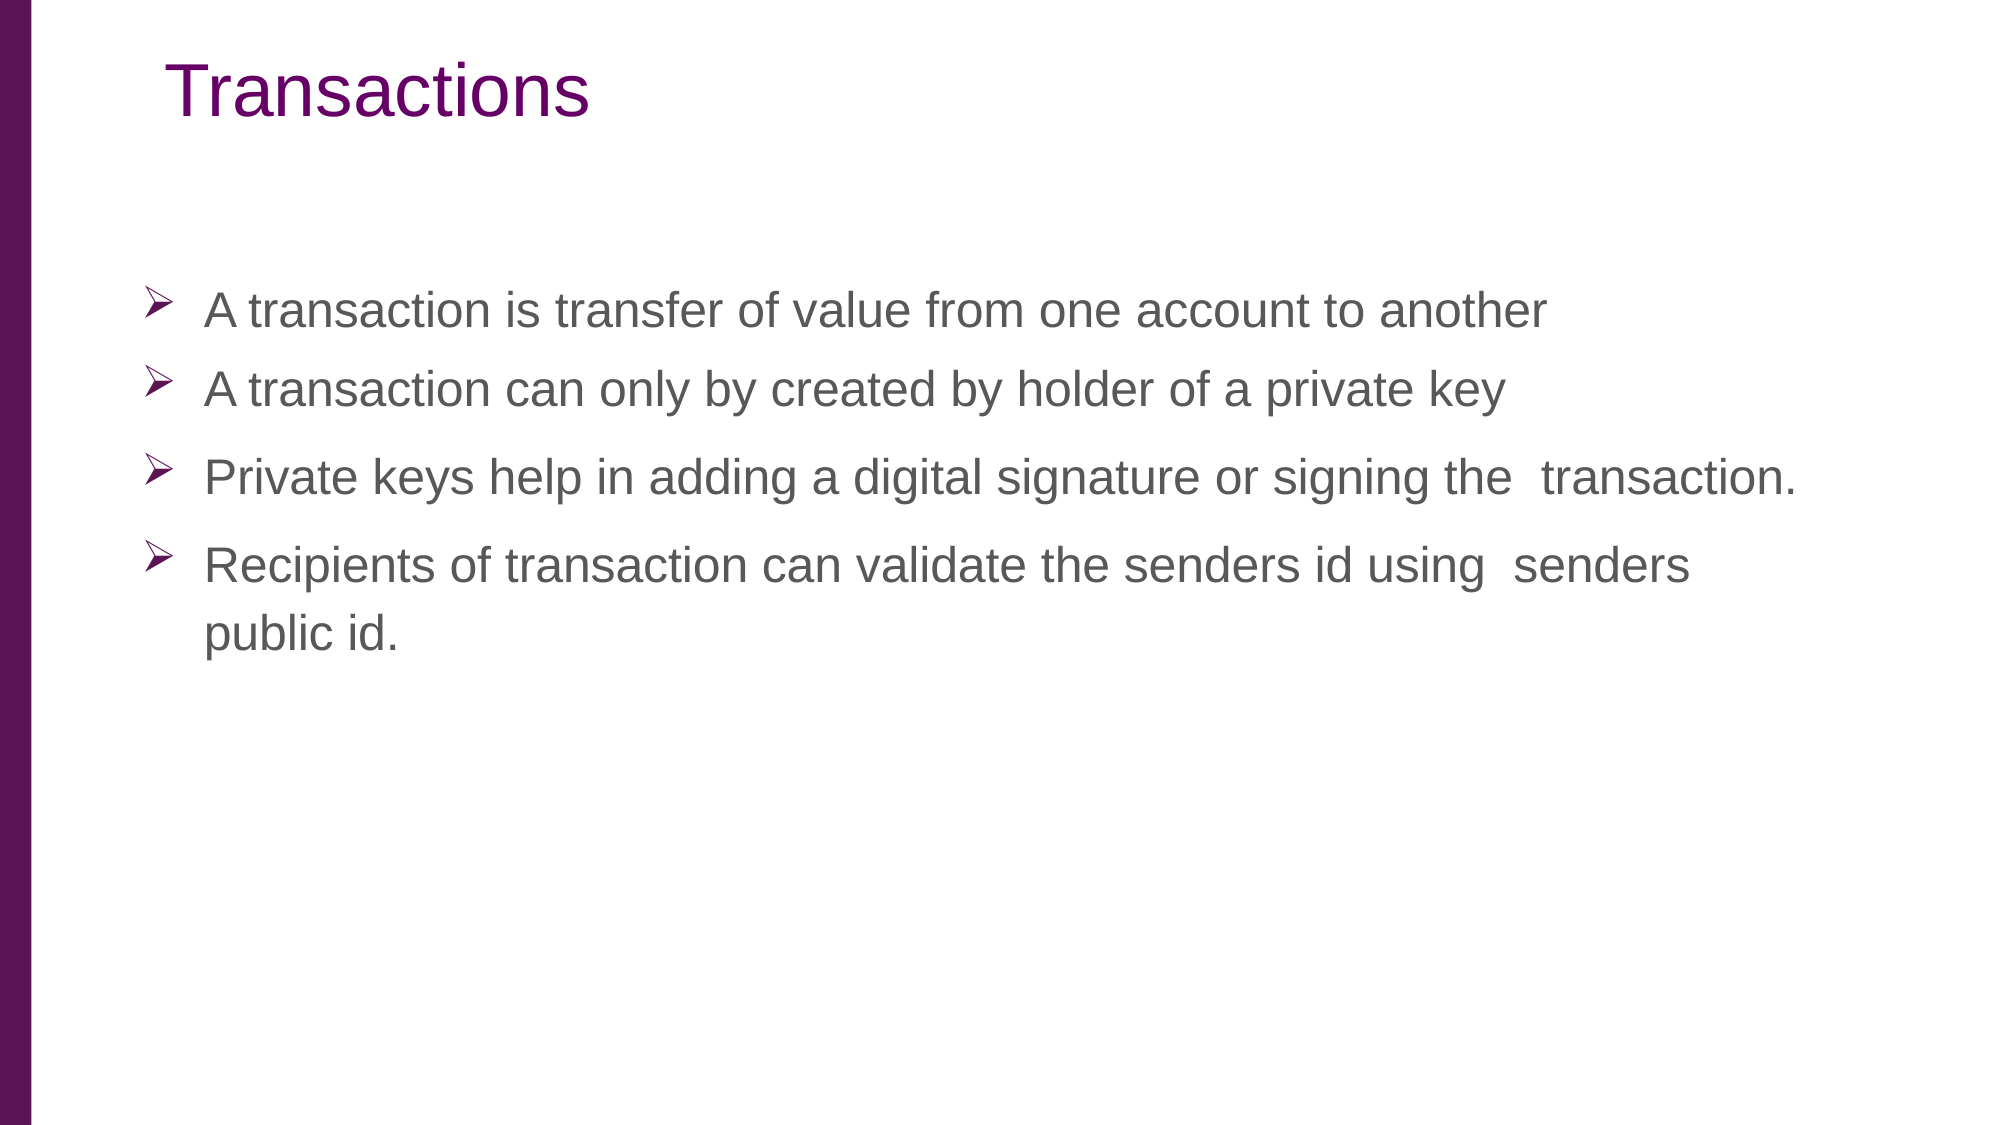

# Transactions
A transaction is transfer of value from one account to another
A transaction can only by created by holder of a private key
Private keys help in adding a digital signature or signing the  transaction.
Recipients of transaction can validate the senders id using  senders public id.